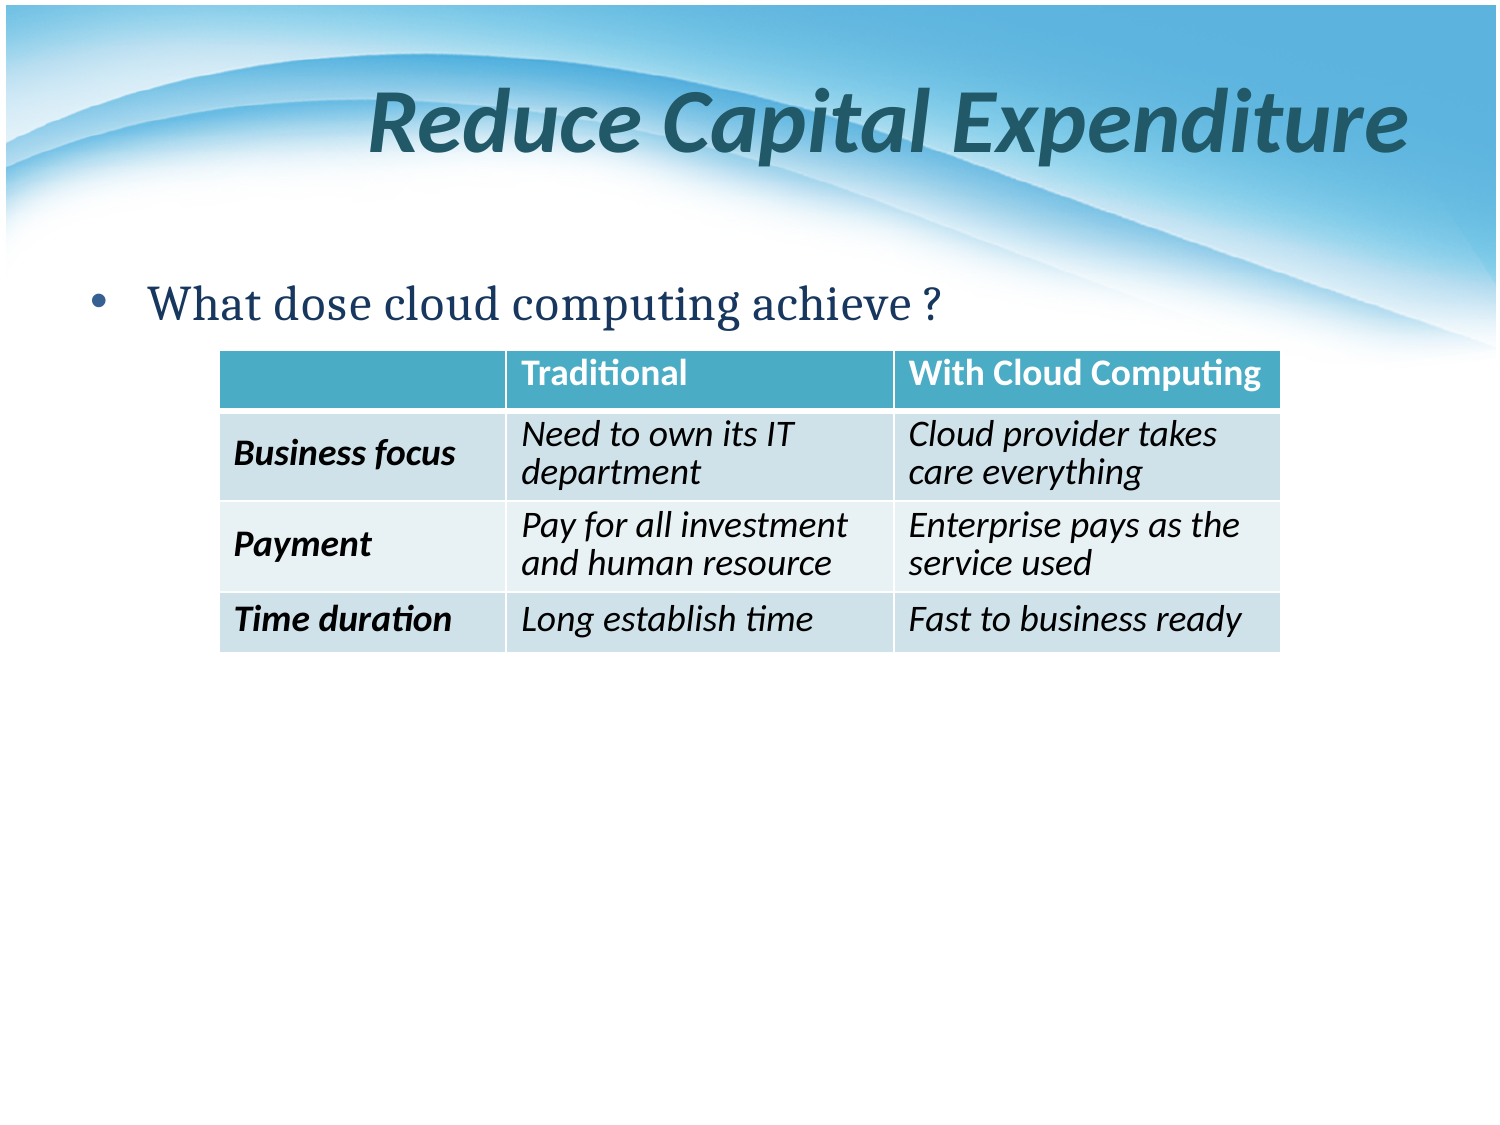

# Reduce Capital Expenditure
What dose cloud computing achieve ?
|  | Traditional | With Cloud Computing |
| --- | --- | --- |
| Business focus | Need to own its IT department | Cloud provider takes care everything |
| Payment | Pay for all investment and human resource | Enterprise pays as the service used |
| Time duration | Long establish time | Fast to business ready |